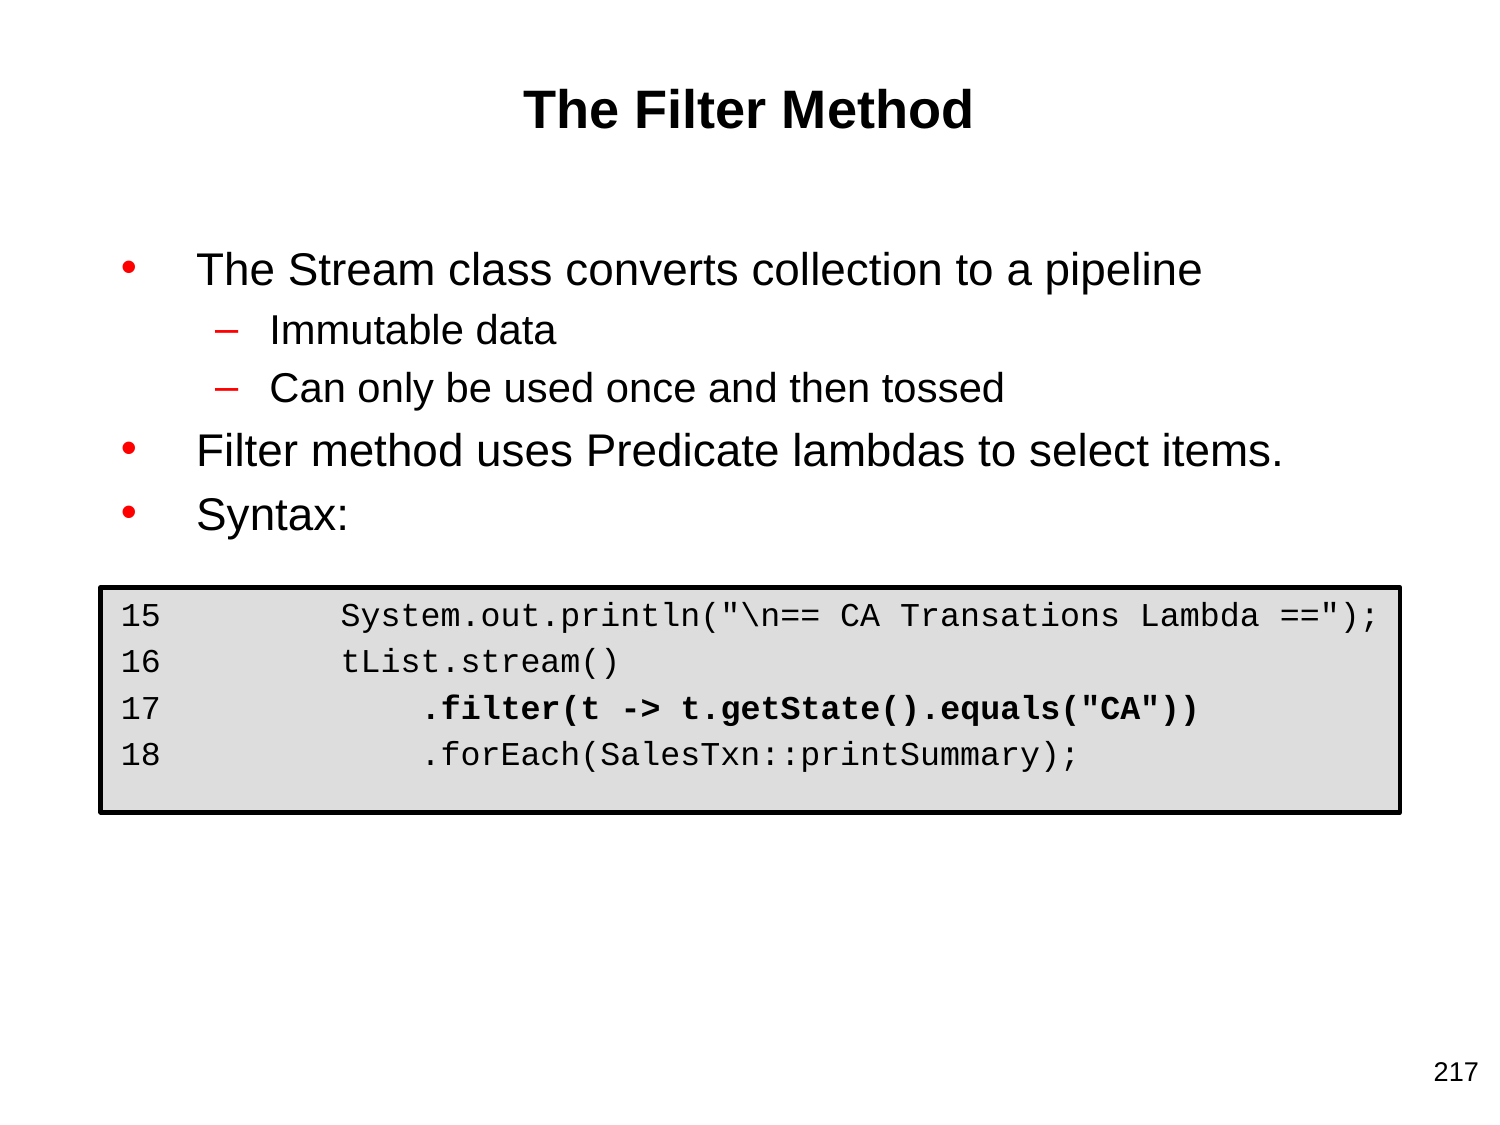

# The Filter Method
The Stream class converts collection to a pipeline
Immutable data
Can only be used once and then tossed
Filter method uses Predicate lambdas to select items.
Syntax:

15         System.out.println("\n== CA Transations Lambda ==");
16         tList.stream()
17             .filter(t -> t.getState().equals("CA"))
18             .forEach(SalesTxn::printSummary);

217